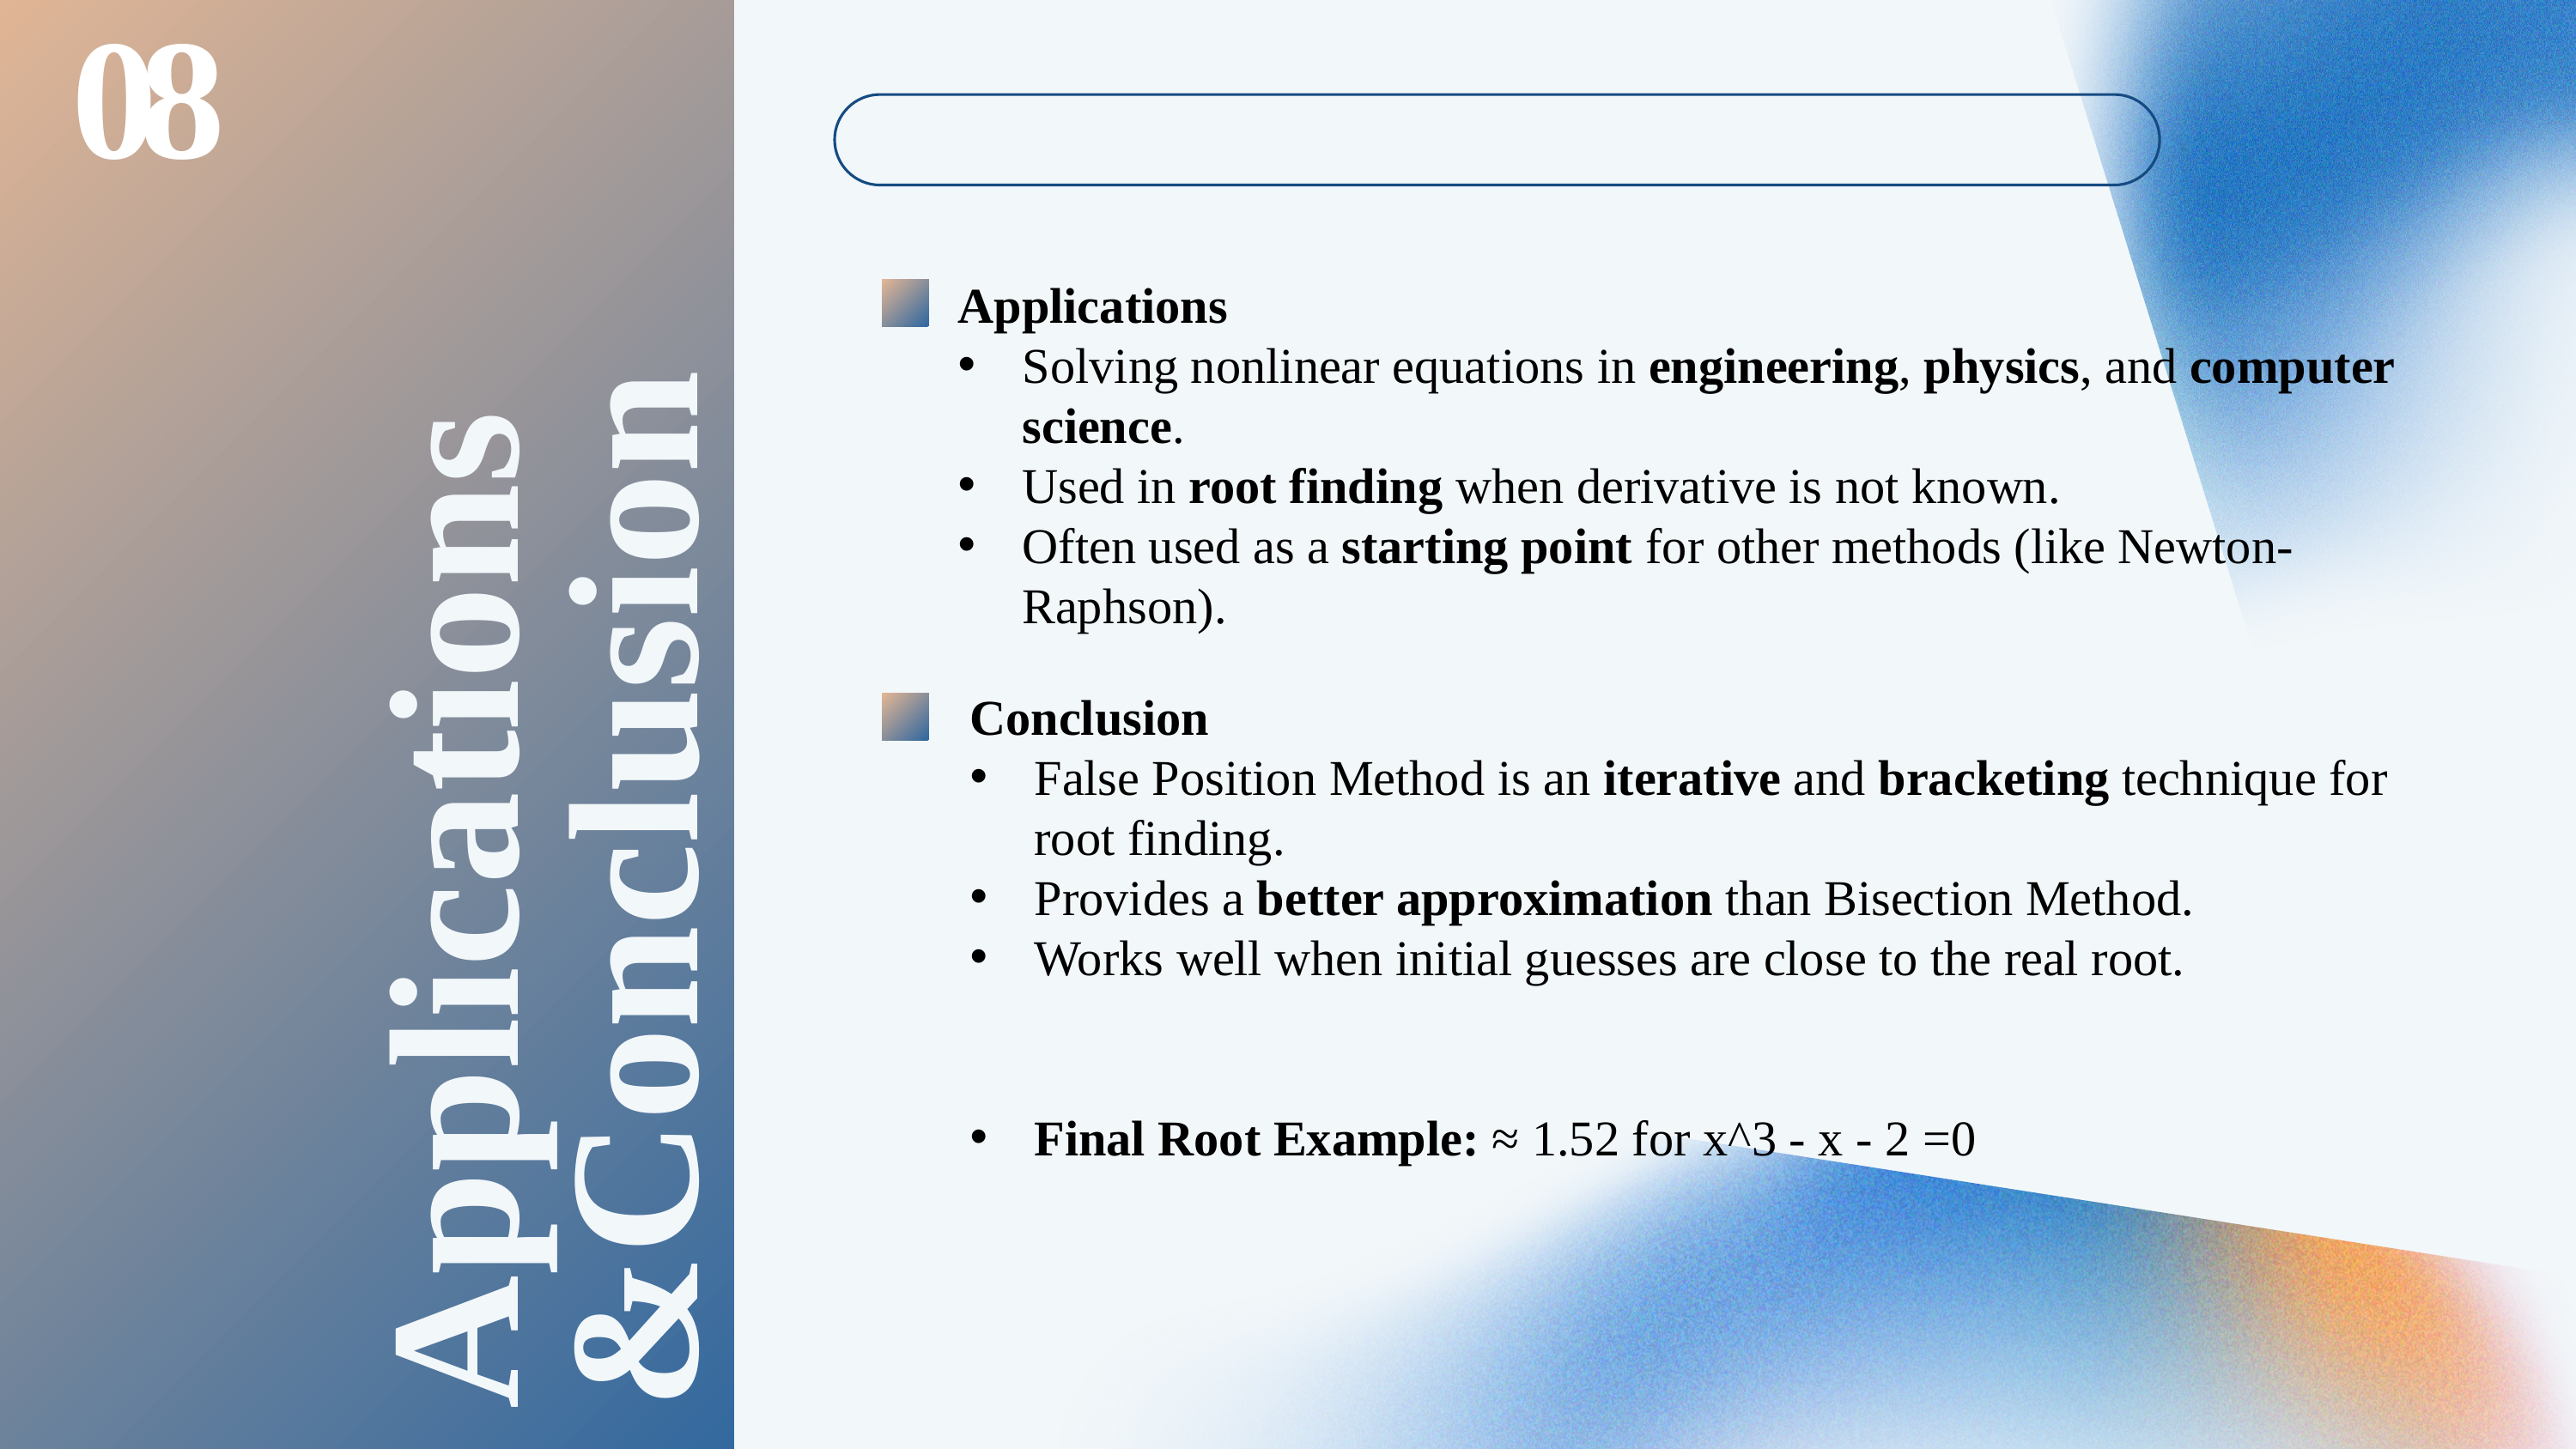

08
Applications
Solving nonlinear equations in engineering, physics, and computer science.
Used in root finding when derivative is not known.
Often used as a starting point for other methods (like Newton-Raphson).

Applications &Conclusion
Conclusion
False Position Method is an iterative and bracketing technique for root finding.
Provides a better approximation than Bisection Method.
Works well when initial guesses are close to the real root.

Final Root Example: ≈ 1.52 for x^3 - x - 2 =0